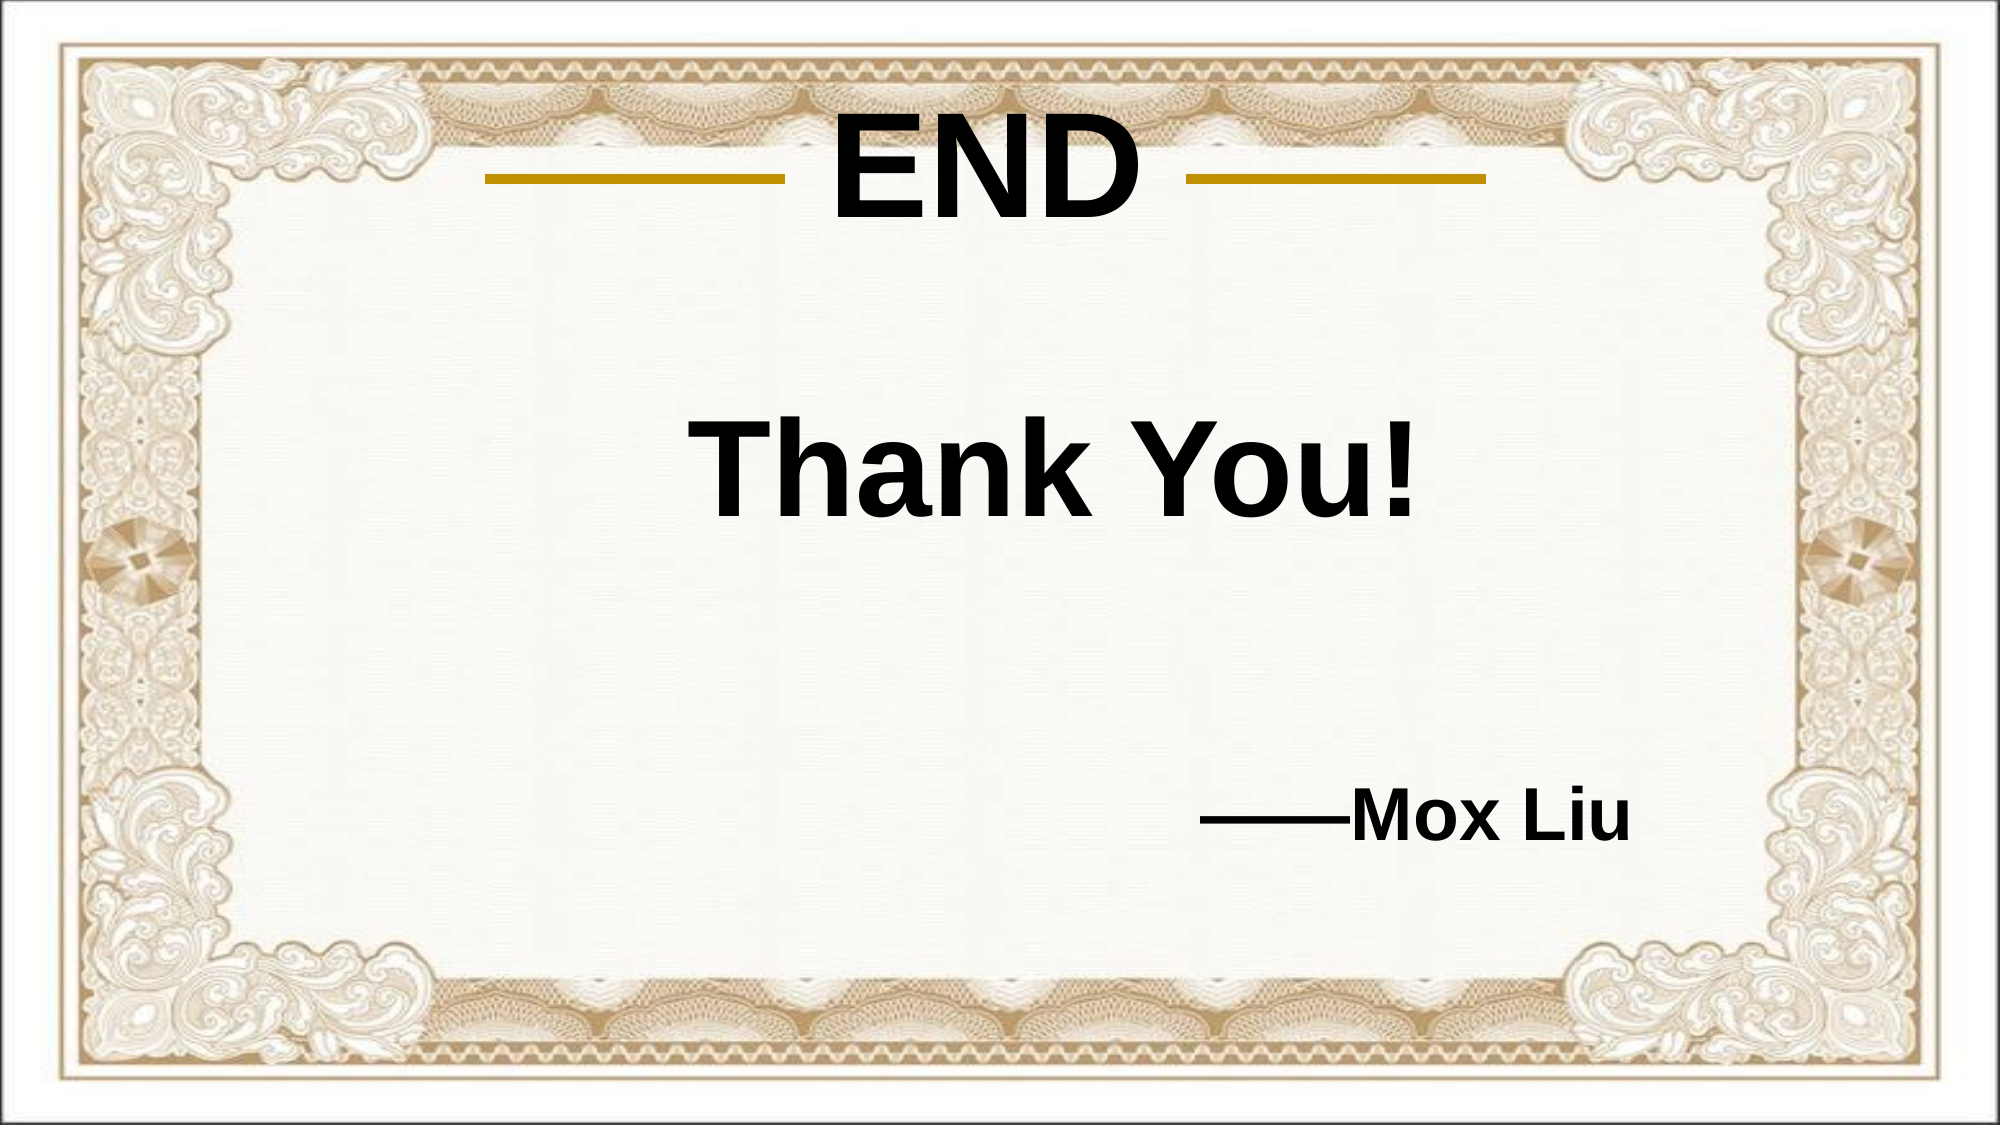

# —— END ——

              Thank You!
——Mox Liu